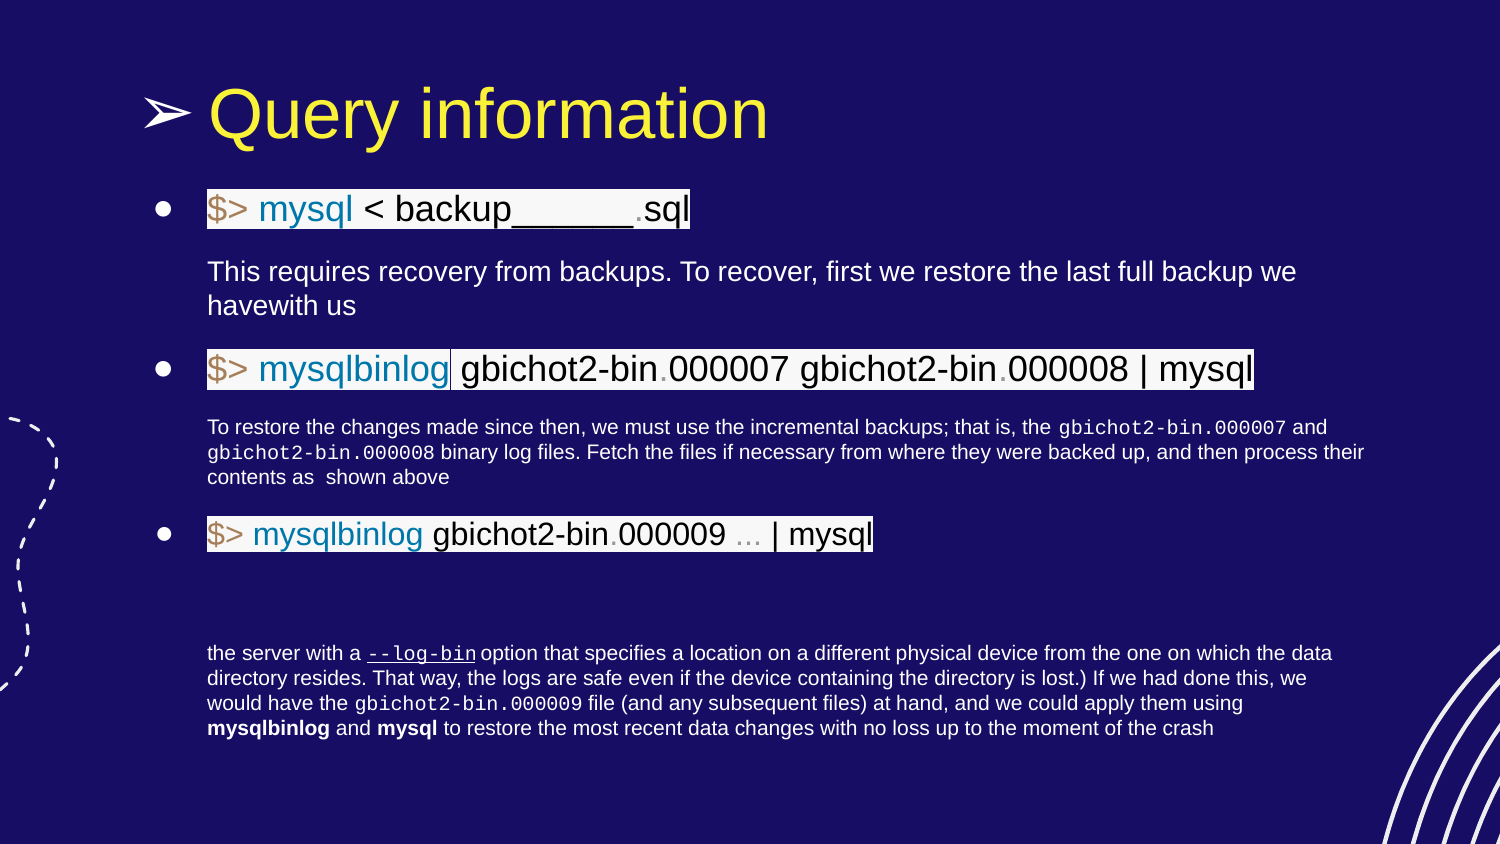

# Query information
$> mysql < backup______.sql
This requires recovery from backups. To recover, first we restore the last full backup we havewith us
$> mysqlbinlog gbichot2-bin.000007 gbichot2-bin.000008 | mysql
To restore the changes made since then, we must use the incremental backups; that is, the gbichot2-bin.000007 and gbichot2-bin.000008 binary log files. Fetch the files if necessary from where they were backed up, and then process their contents as  shown above
$> mysqlbinlog gbichot2-bin.000009 ... | mysql

the server with a --log-bin option that specifies a location on a different physical device from the one on which the data directory resides. That way, the logs are safe even if the device containing the directory is lost.) If we had done this, we would have the gbichot2-bin.000009 file (and any subsequent files) at hand, and we could apply them using mysqlbinlog and mysql to restore the most recent data changes with no loss up to the moment of the crash